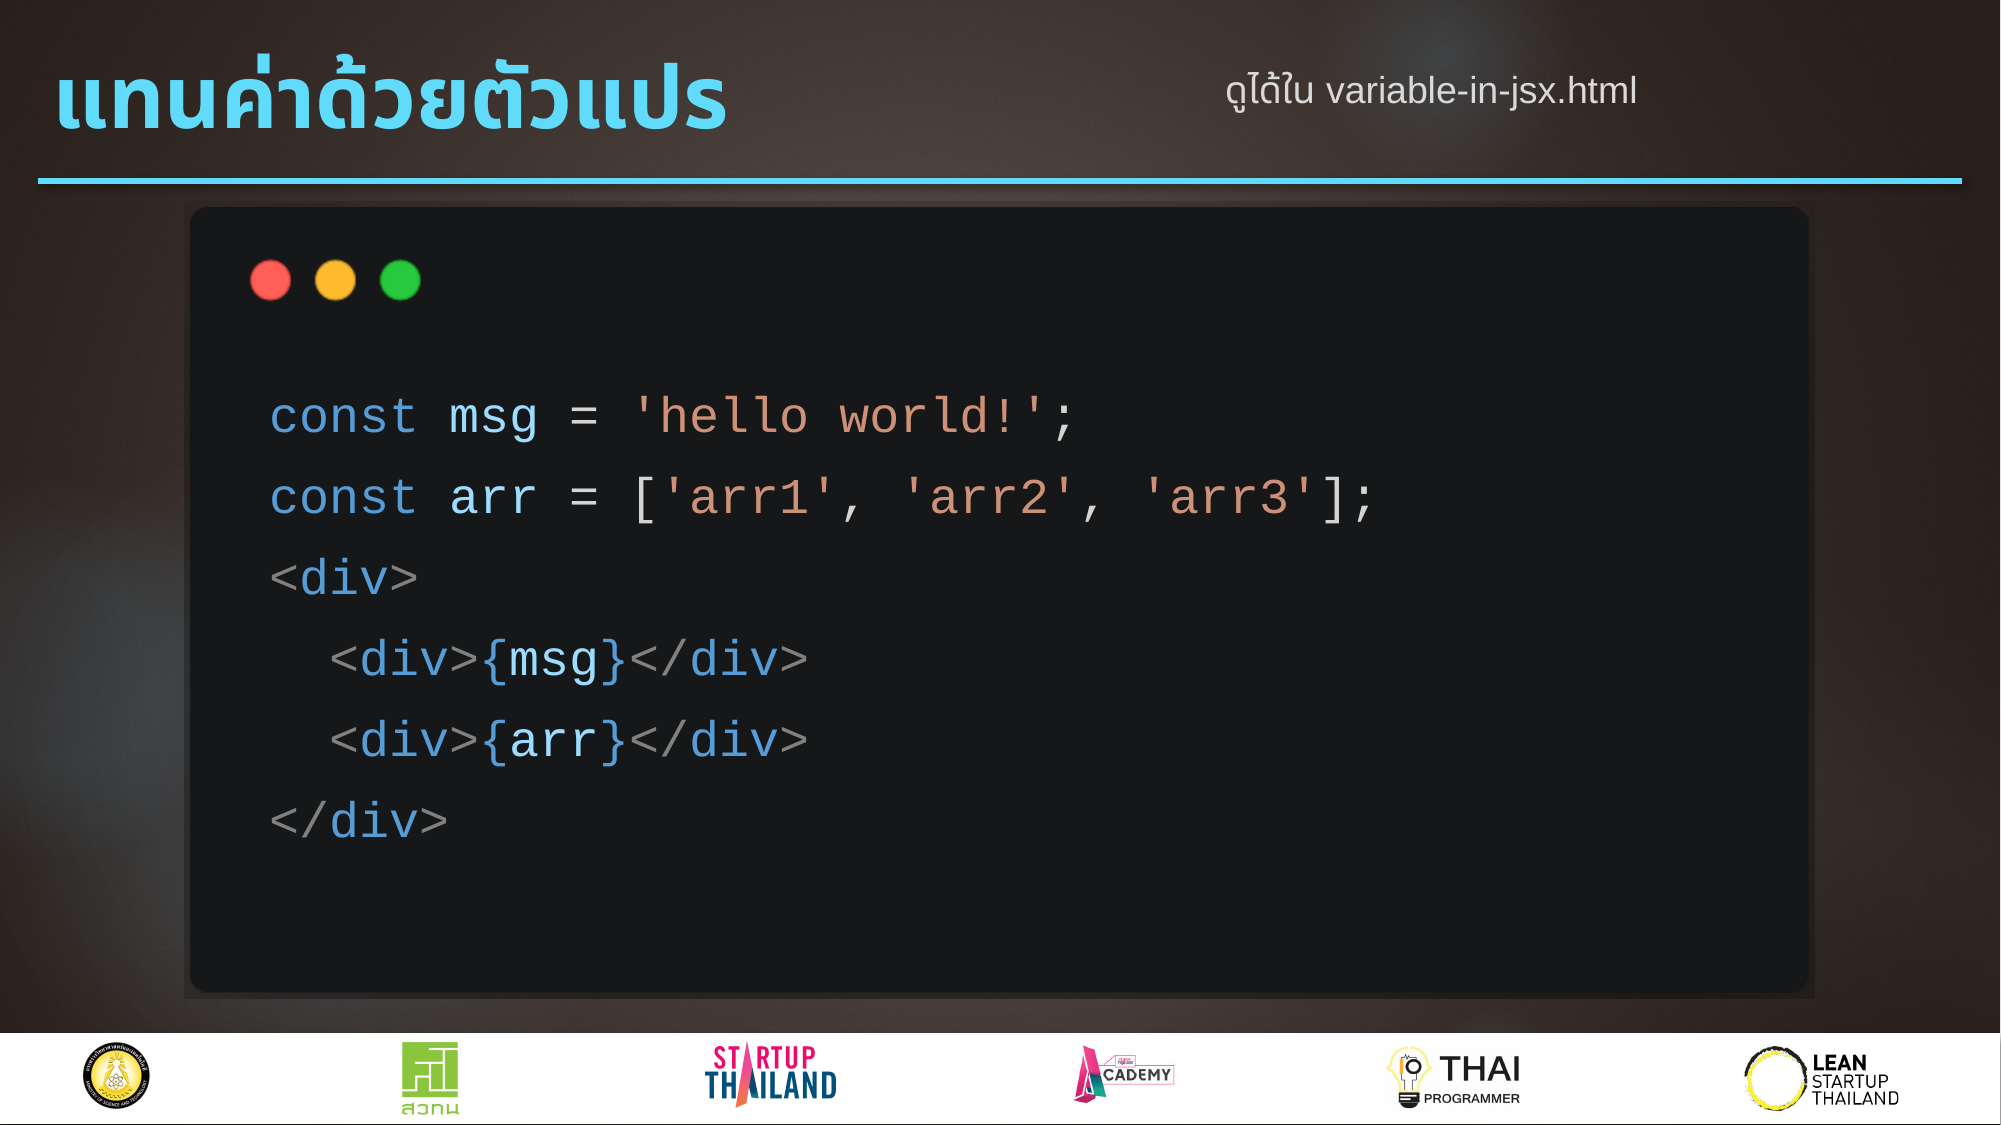

# แทนค่าด้วยตัวแปร
ดูได้ใน variable-in-jsx.html
const msg = 'hello world!';
const arr = ['arr1', 'arr2', 'arr3'];
<div>
  <div>{msg}</div>
  <div>{arr}</div>
</div>